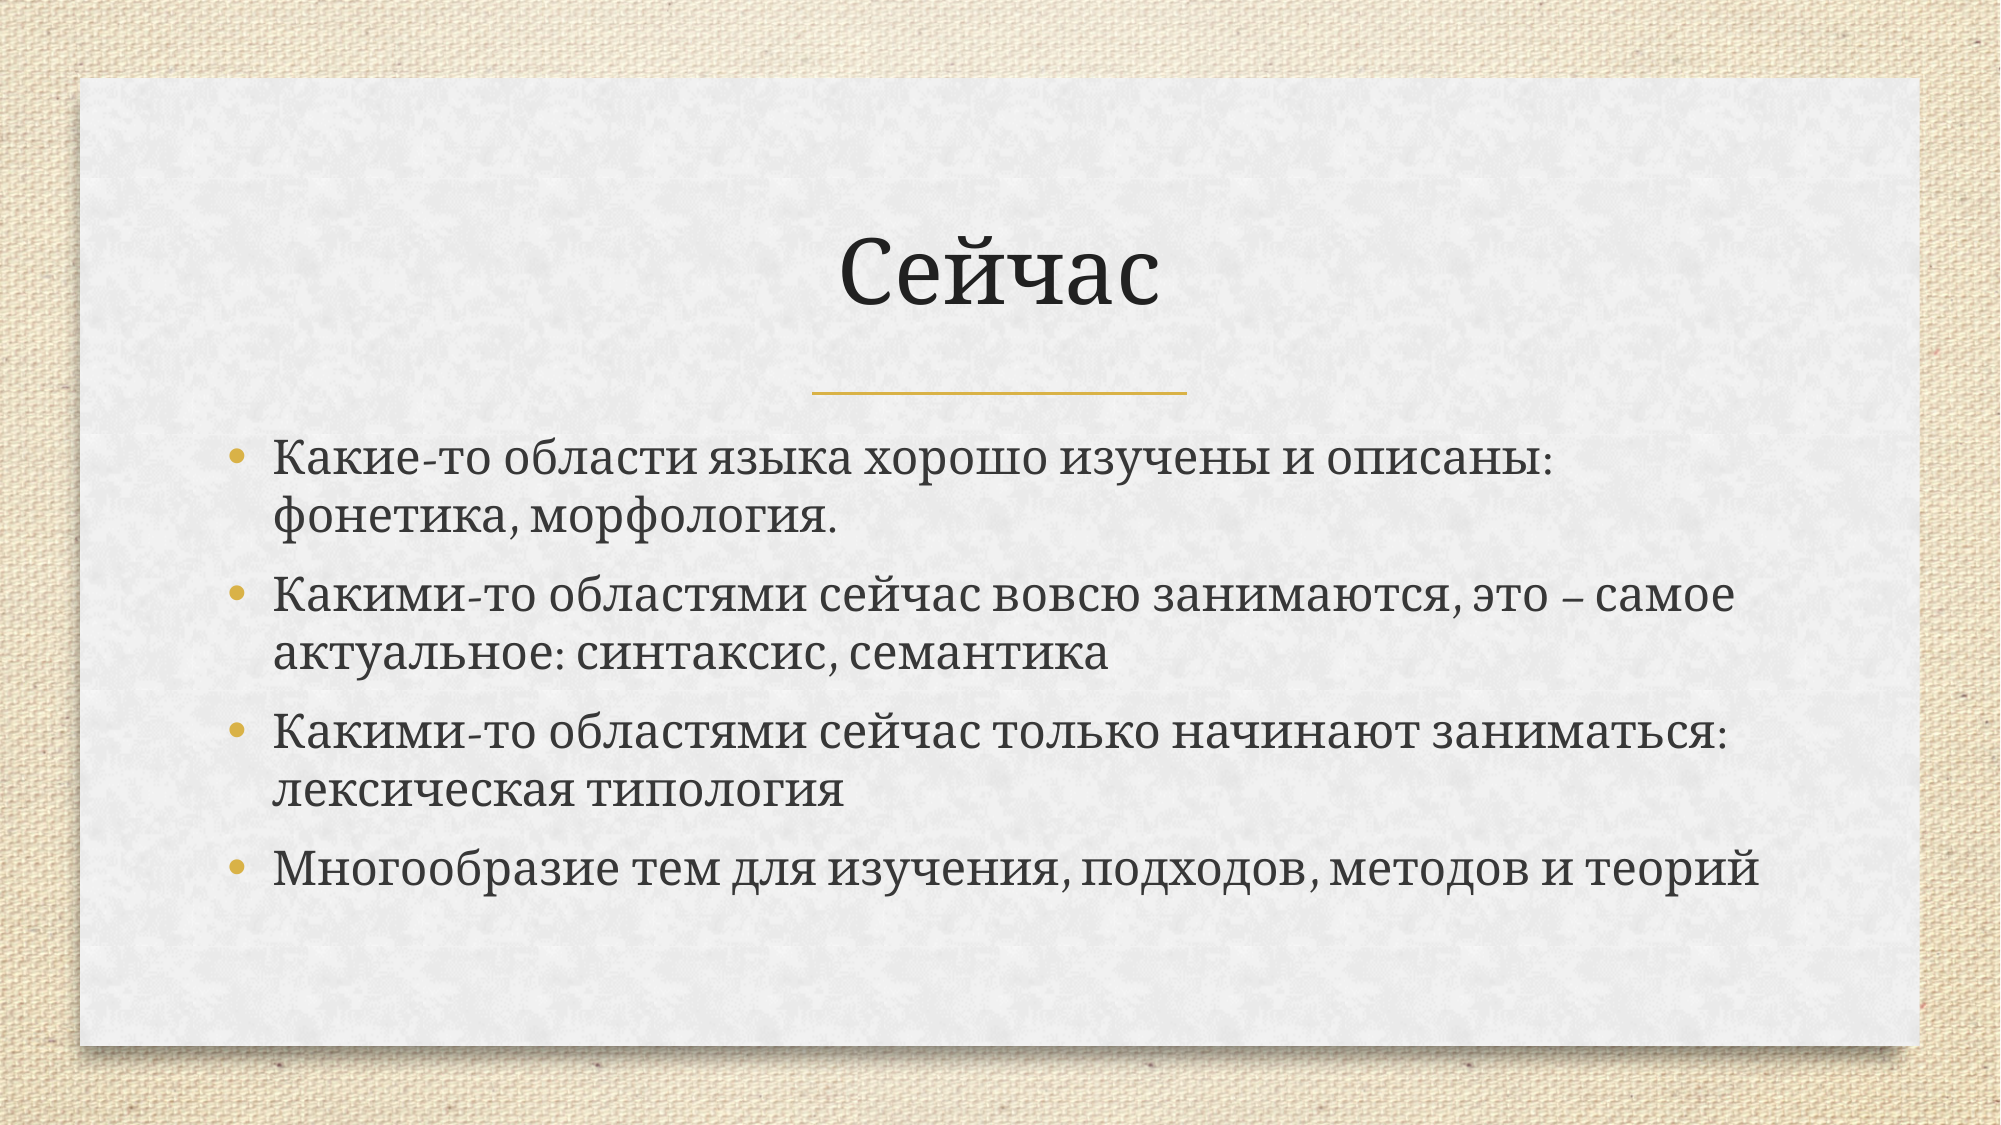

# Сейчас
Какие-то области языка хорошо изучены и описаны: фонетика, морфология.
Какими-то областями сейчас вовсю занимаются, это – самое актуальное: синтаксис, семантика
Какими-то областями сейчас только начинают заниматься: лексическая типология
Многообразие тем для изучения, подходов, методов и теорий